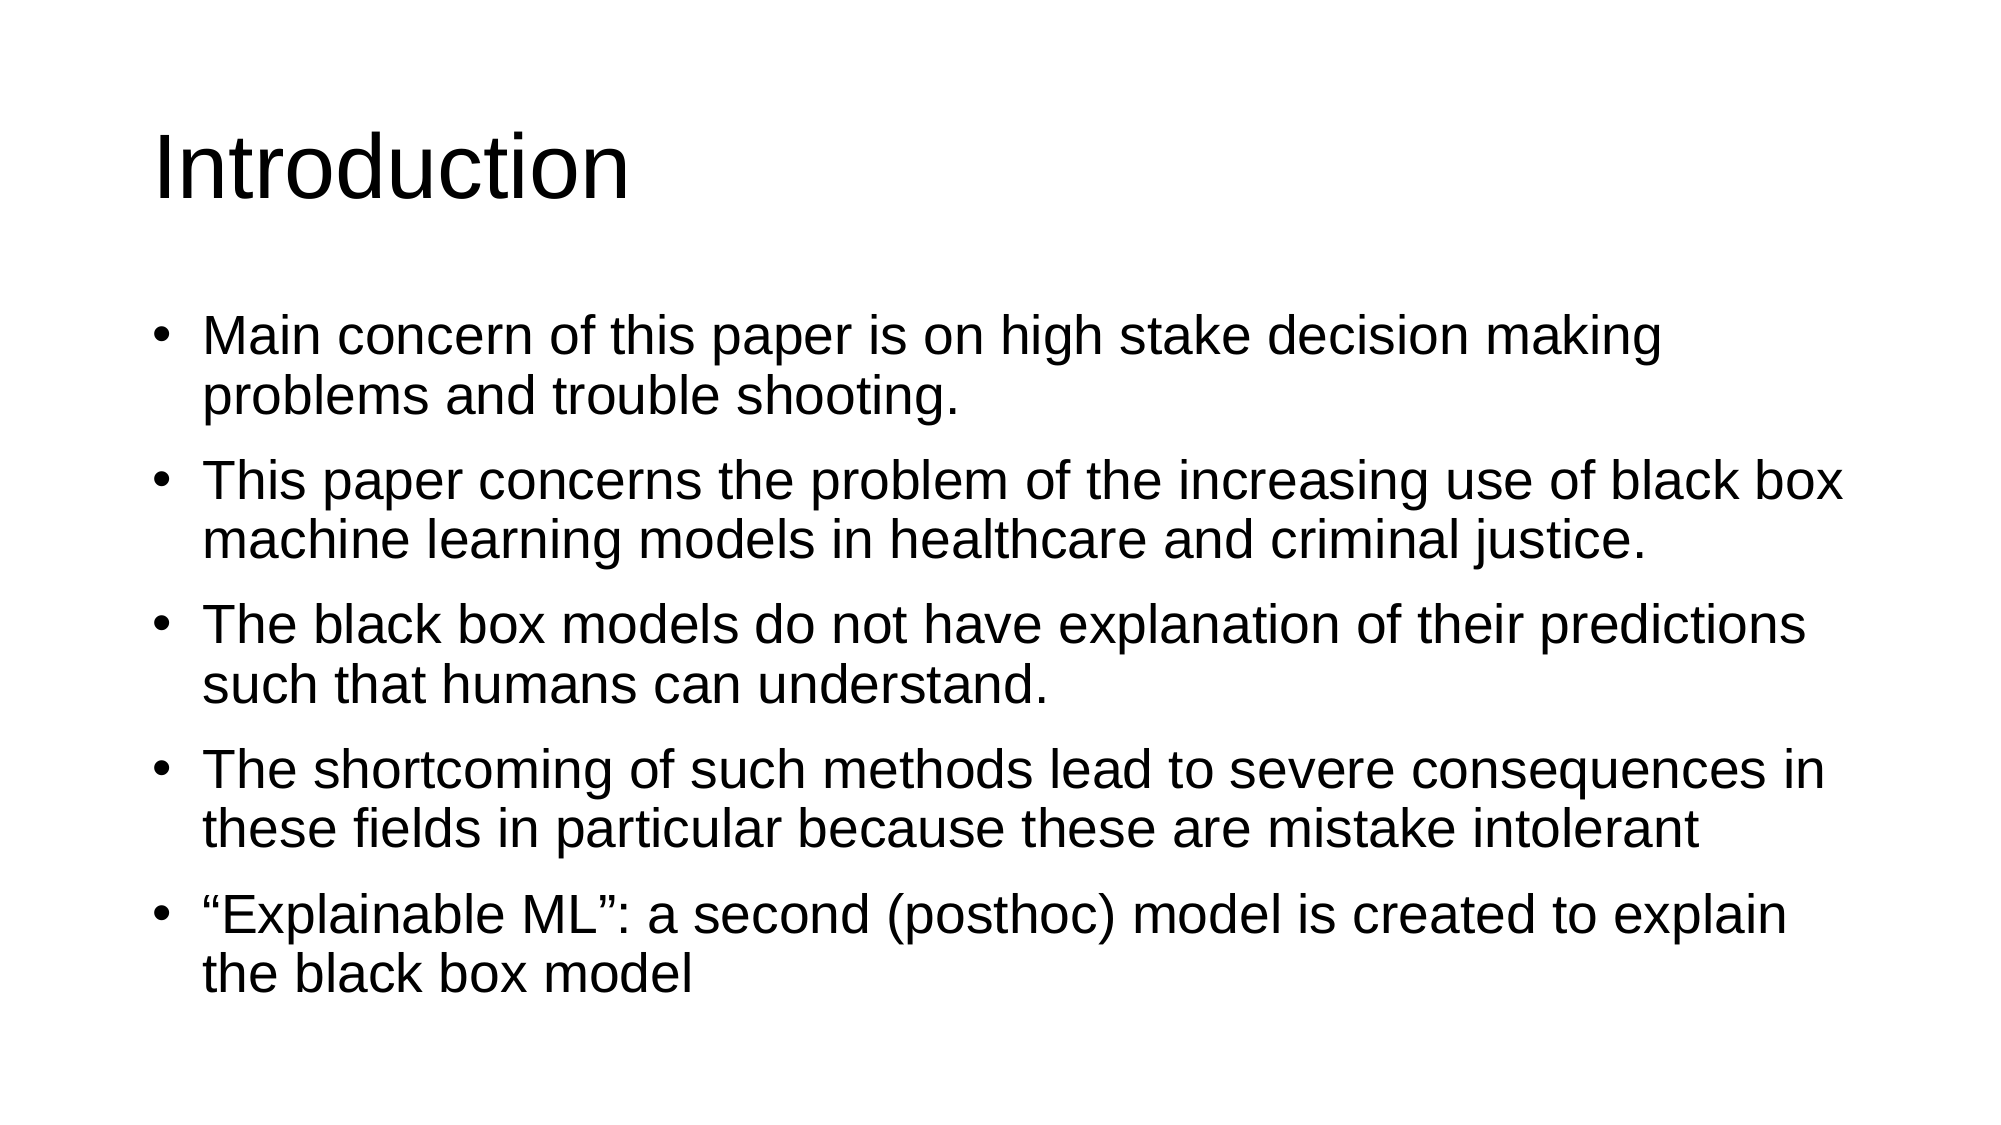

# Introduction

Main concern of this paper is on high stake decision making problems and trouble shooting.
This paper concerns the problem of the increasing use of black box machine learning models in healthcare and criminal justice.
The black box models do not have explanation of their predictions such that humans can understand.
The shortcoming of such methods lead to severe consequences in these fields in particular because these are mistake intolerant
“Explainable ML”: a second (posthoc) model is created to explain the black box model